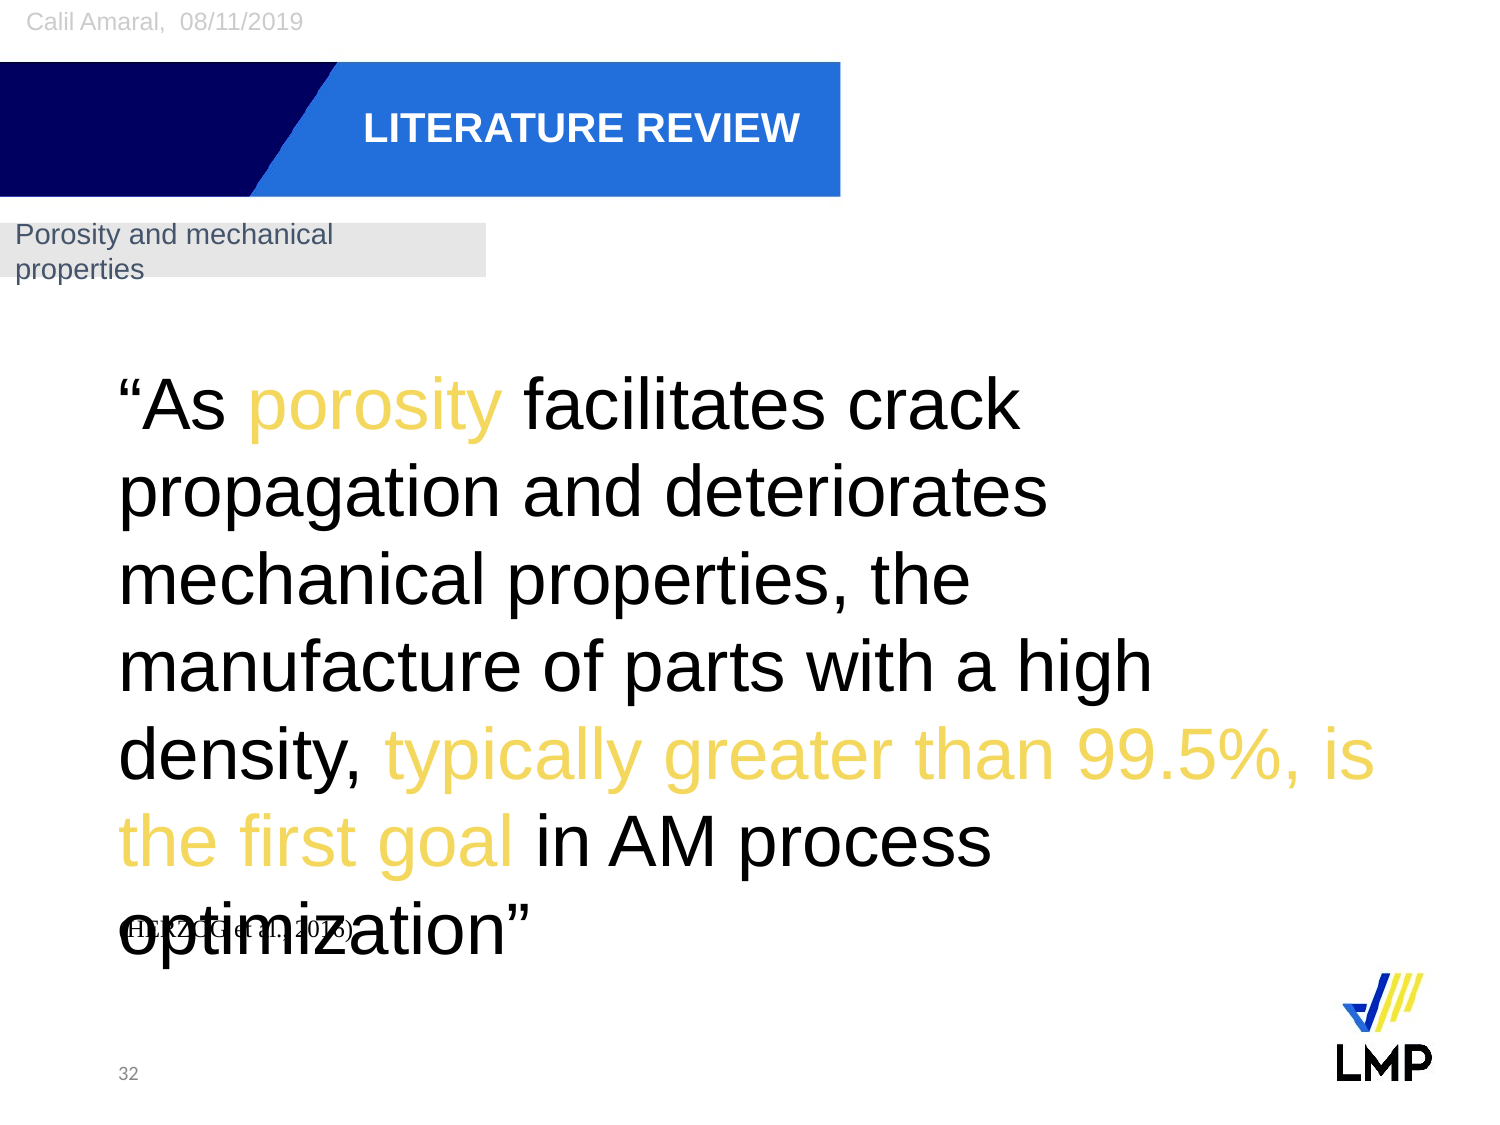

Calil Amaral,  08/11/2019
# LITERATURE REVIEW
Porosity and mechanical properties
“As porosity facilitates crack propagation and deteriorates mechanical properties, the manufacture of parts with a high density, typically greater than 99.5%, is the first goal in AM process optimization”
(HERZOG et al., 2016)
32